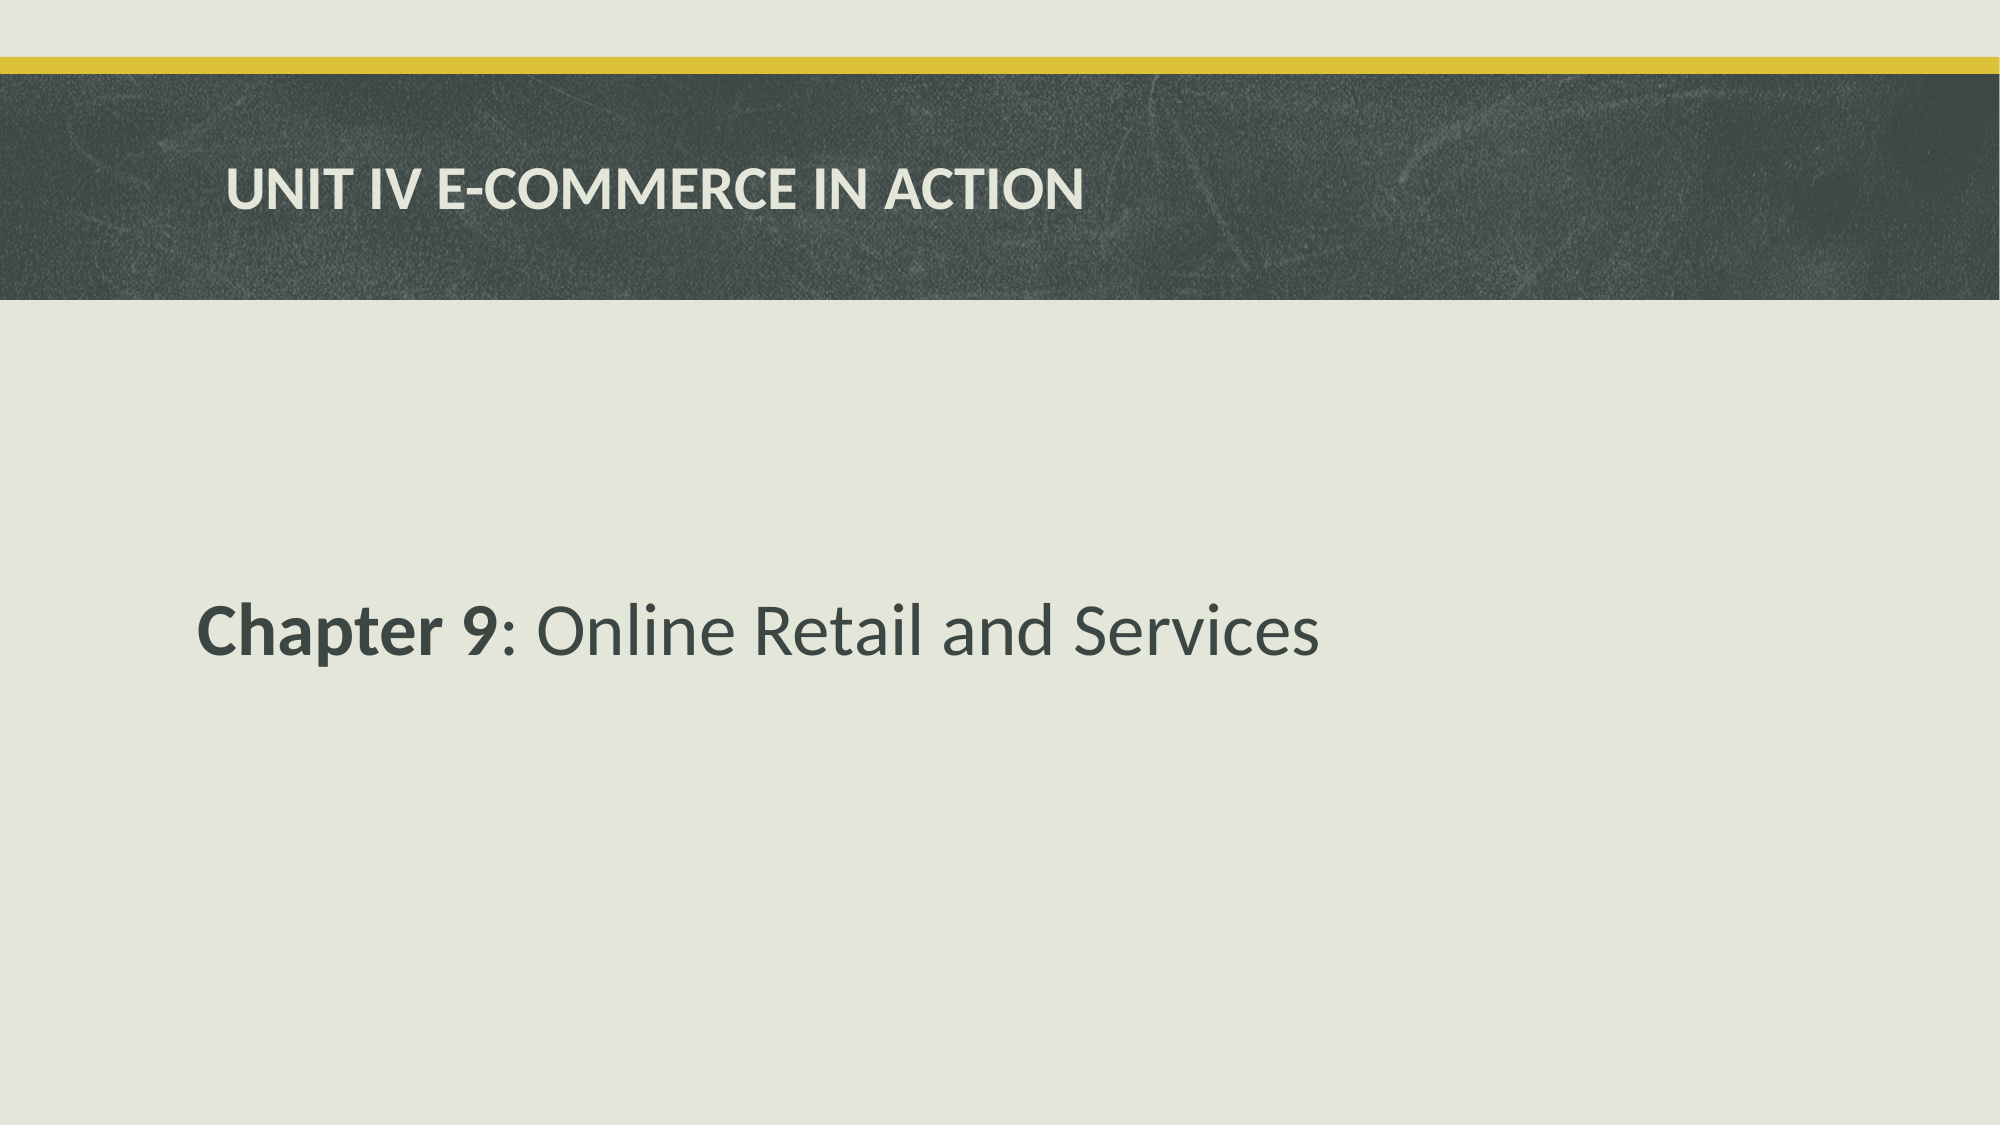

# UNIT IV E-COMMERCE IN ACTION

Chapter 9: Online Retail and Services